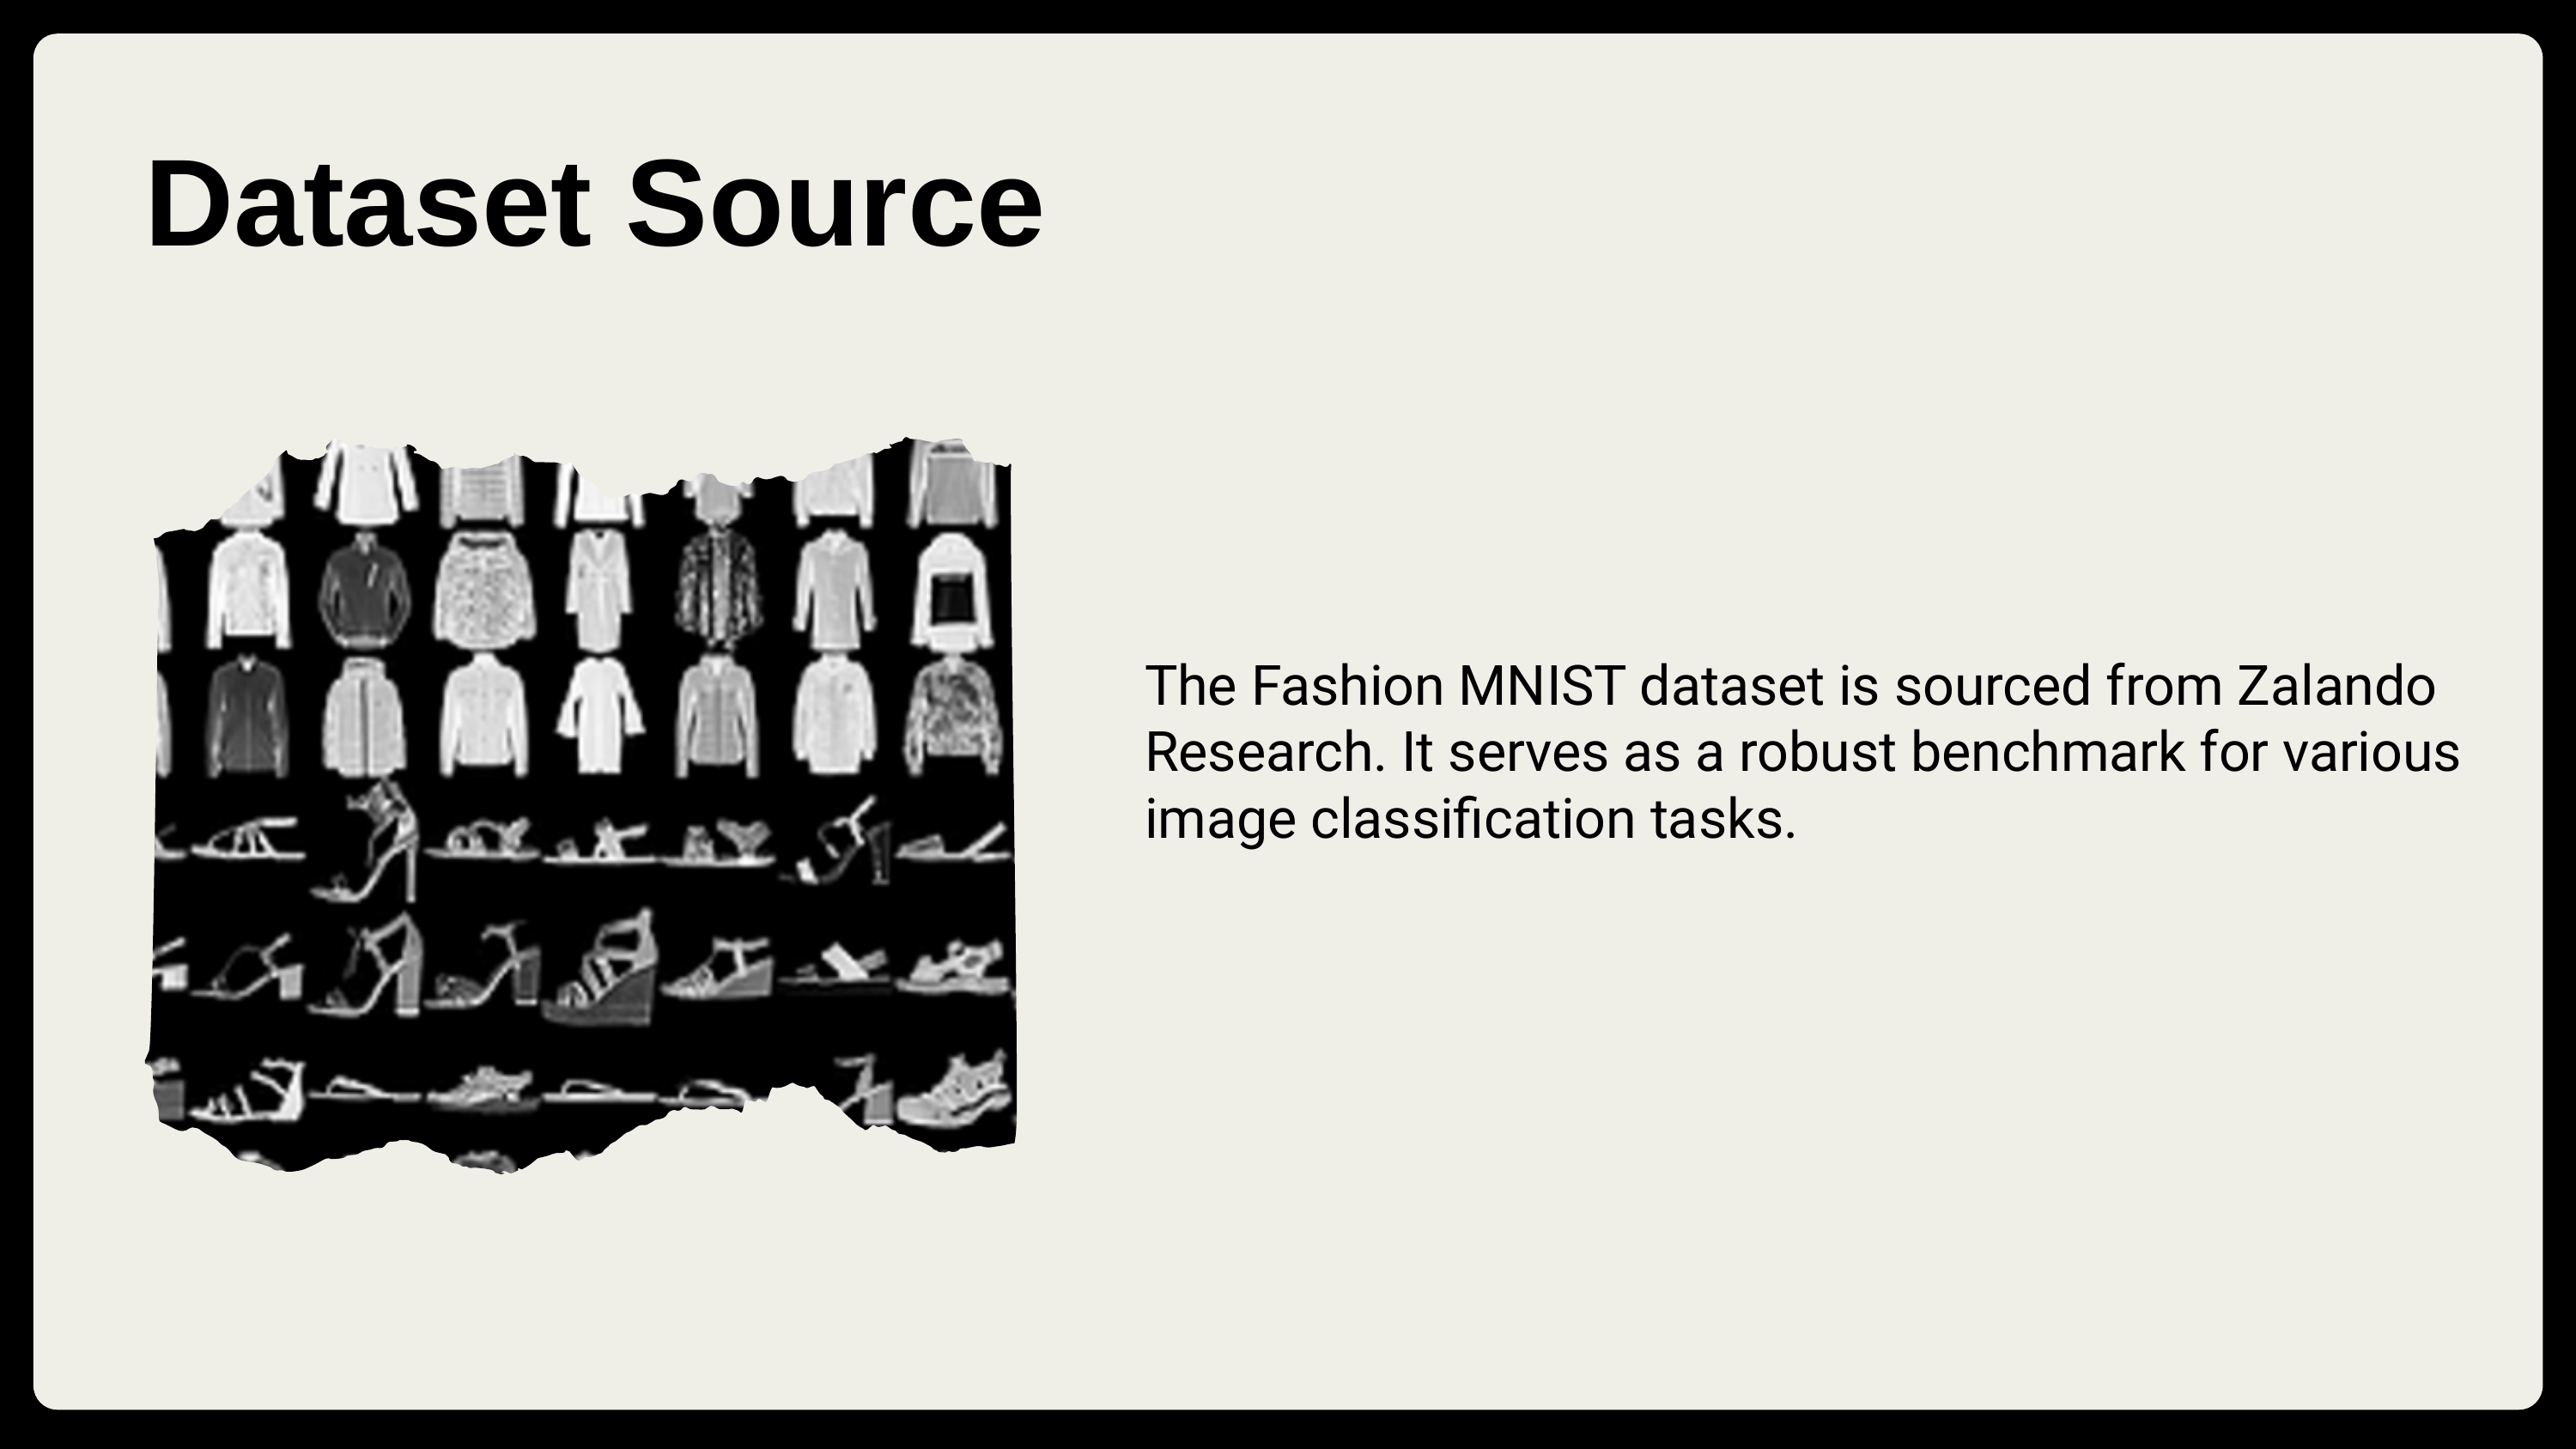

Dataset Source

The Fashion MNIST dataset is sourced from Zalando Research. It serves as a robust benchmark for various image classification tasks.